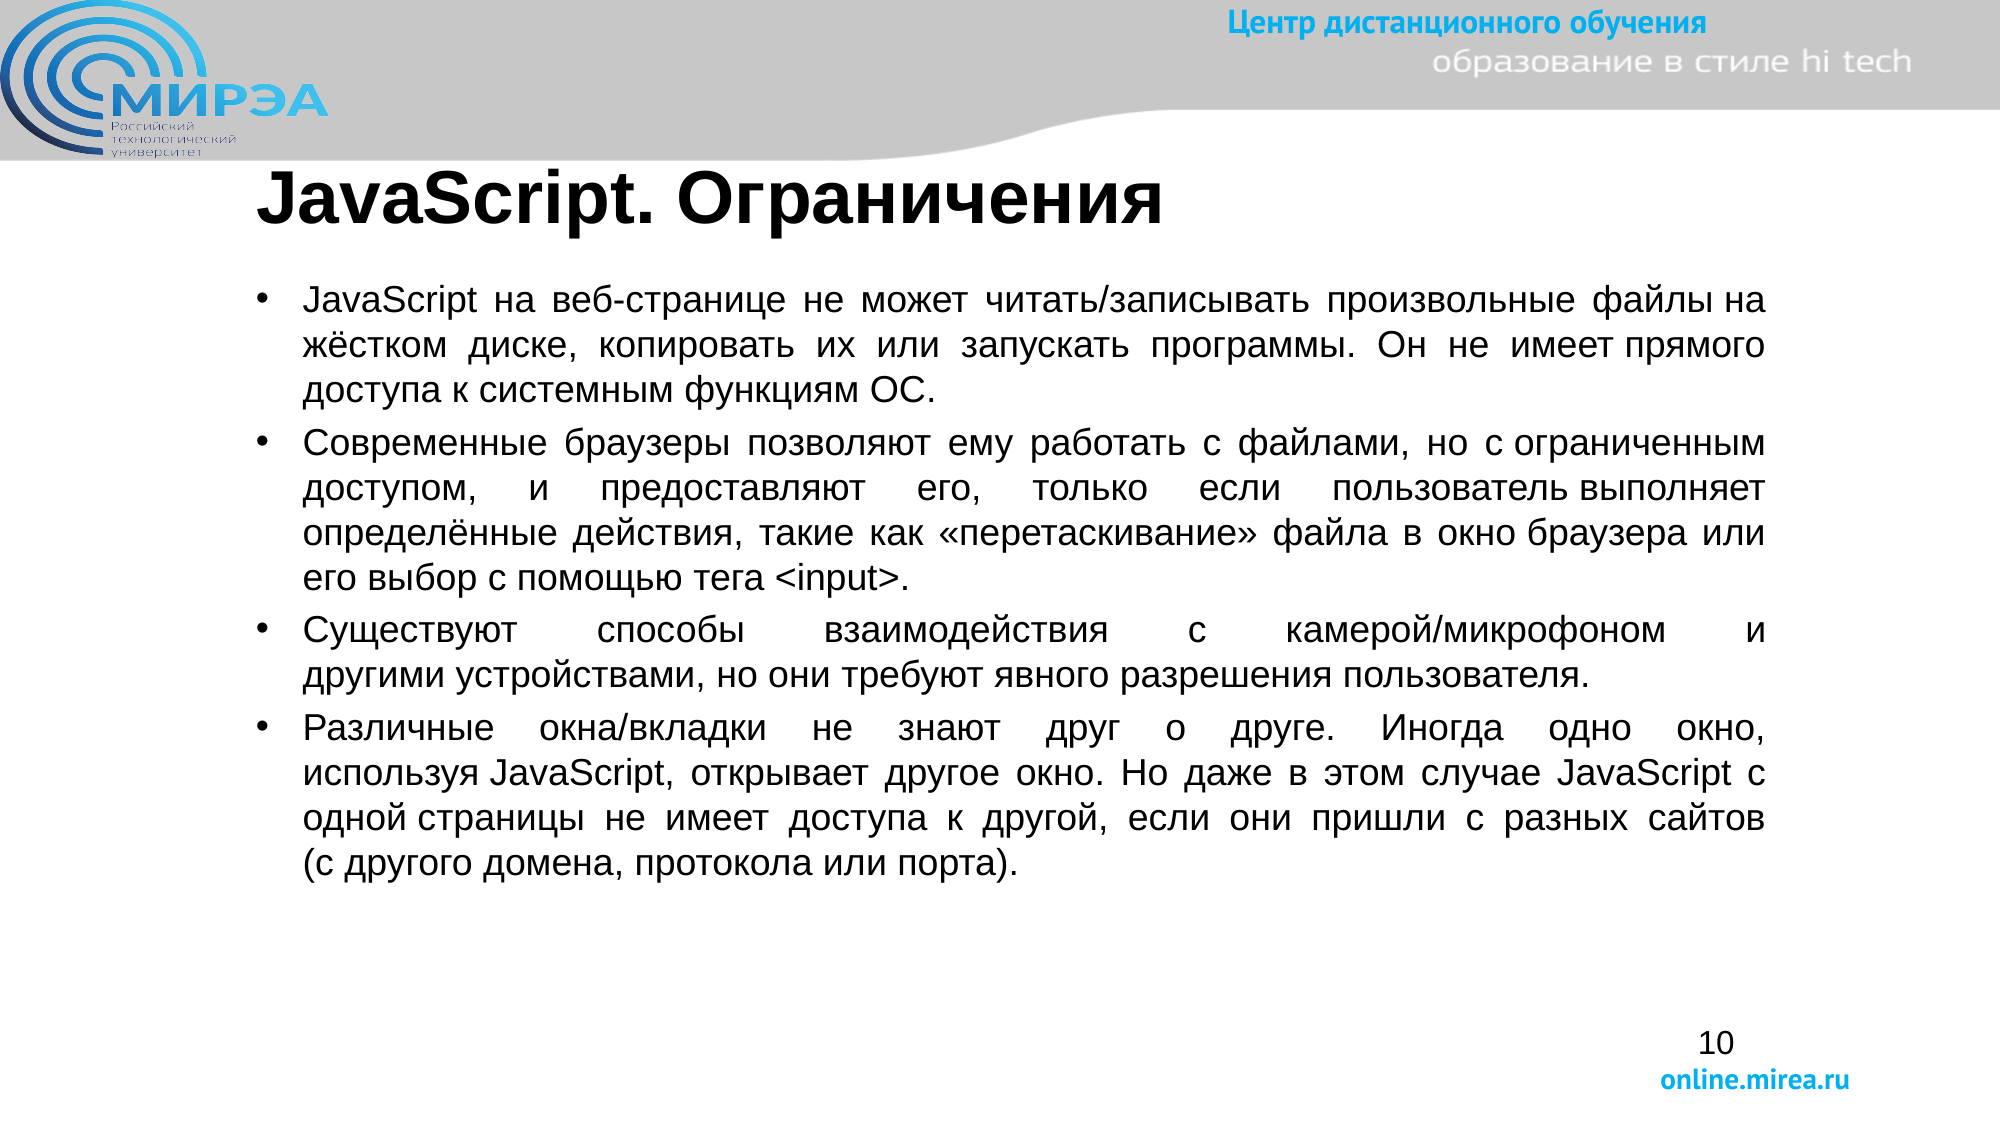

JavaScript. Ограничения

JavaScript на веб-странице не может читать/записывать произвольные файлы на жёстком диске, копировать их или запускать программы. Он не имеет прямого доступа к системным функциям ОС.
Современные браузеры позволяют ему работать с файлами, но с ограниченным доступом, и предоставляют его, только если пользователь выполняет определённые действия, такие как «перетаскивание» файла в окно браузера или его выбор с помощью тега <input>.
Существуют способы взаимодействия с камерой/микрофоном и другими устройствами, но они требуют явного разрешения пользователя.
Различные окна/вкладки не знают друг о друге. Иногда одно окно, используя JavaScript, открывает другое окно. Но даже в этом случае JavaScript с одной страницы не имеет доступа к другой, если они пришли с разных сайтов (с другого домена, протокола или порта).

10